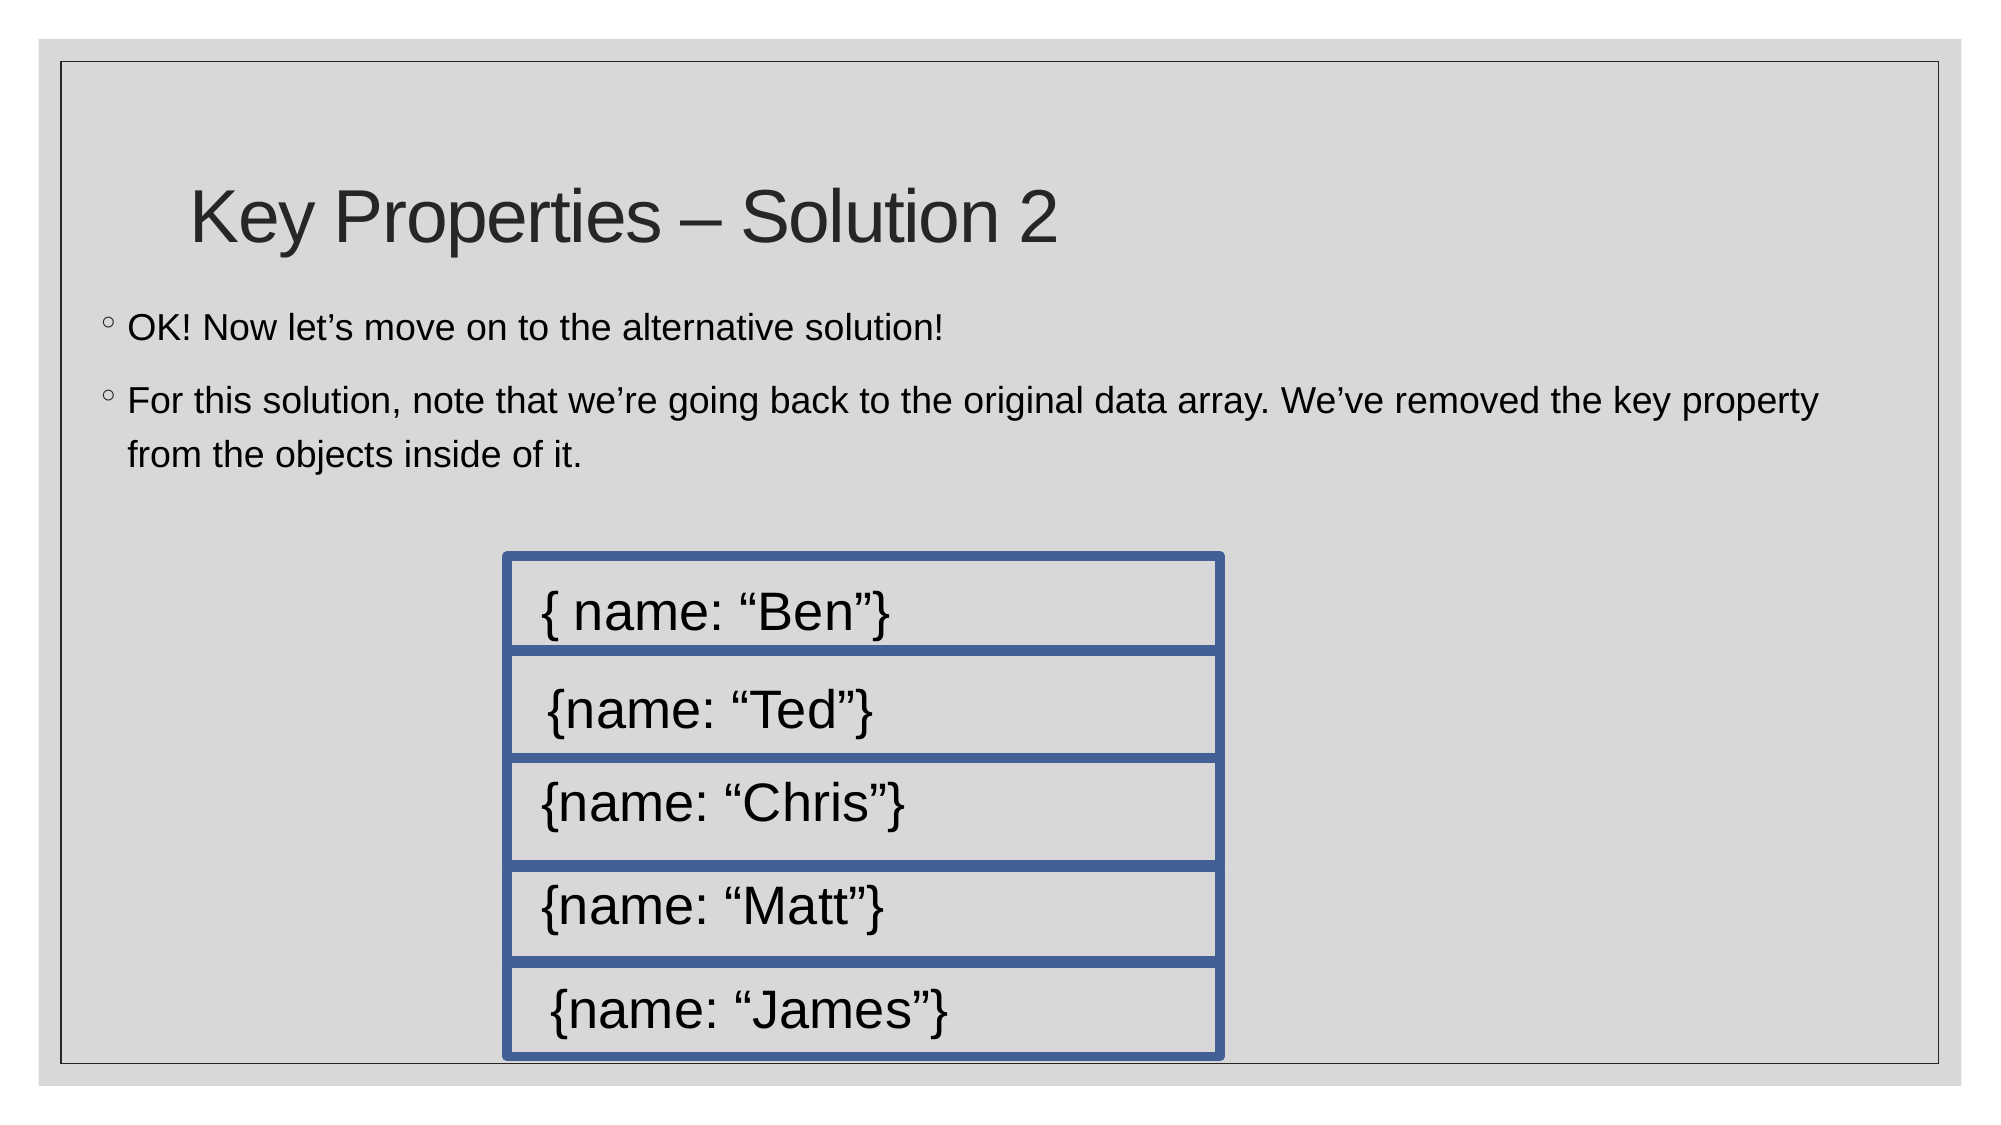

# Key Properties – Solution 2
OK! Now let’s move on to the alternative solution!
For this solution, note that we’re going back to the original data array. We’ve removed the key property from the objects inside of it.

{ name: “Ben”}
{name: “Ted”}
{name: “Chris”}
{name: “Matt”}
{name: “James”}